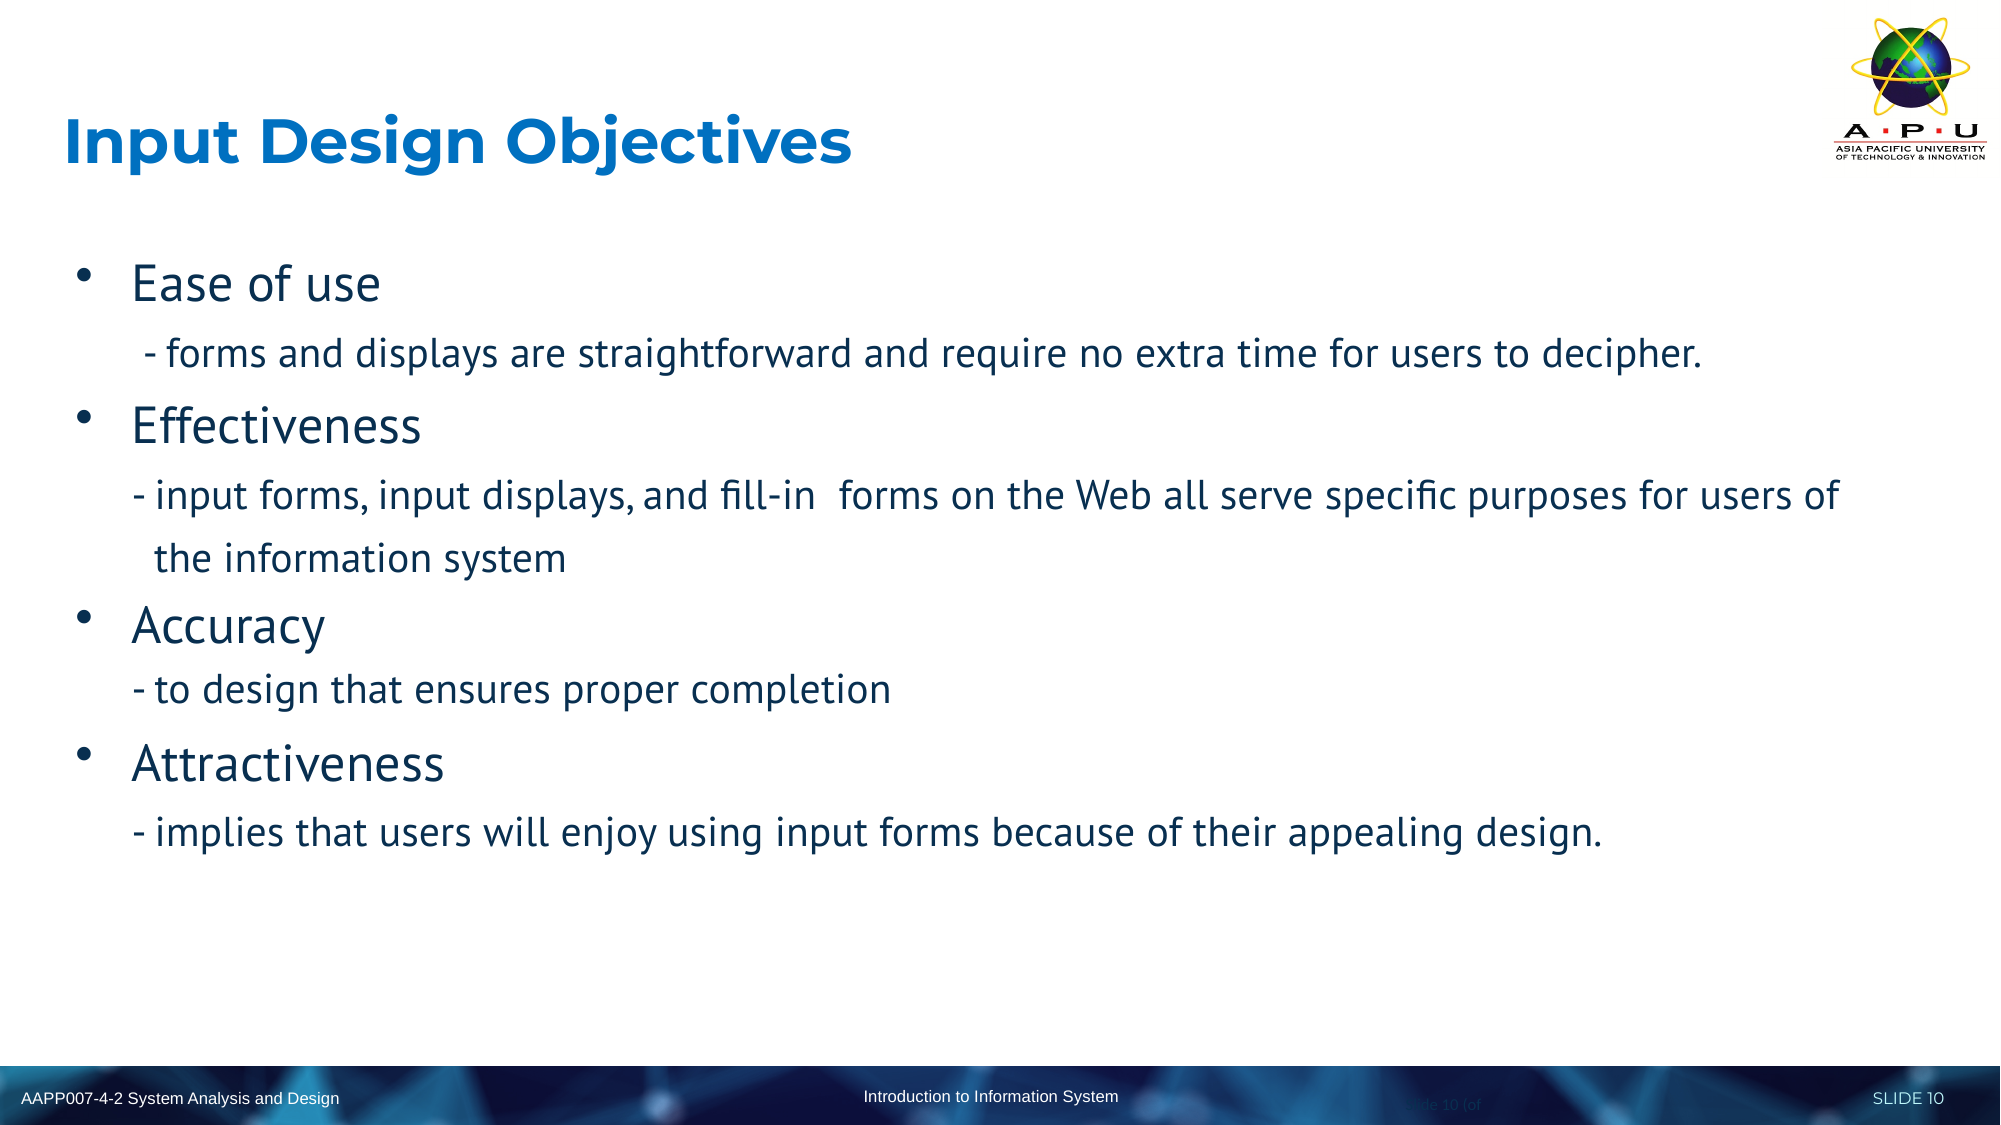

# Input Design Objectives
Ease of use
      - forms and displays are straightforward and require no extra time for users to decipher.
Effectiveness
     - input forms, input displays, and fill-in  forms on the Web all serve specific purposes for users of
       the information system
Accuracy
     - to design that ensures proper completion
Attractiveness
     - implies that users will enjoy using input forms because of their appealing design.
Slide 10 (of